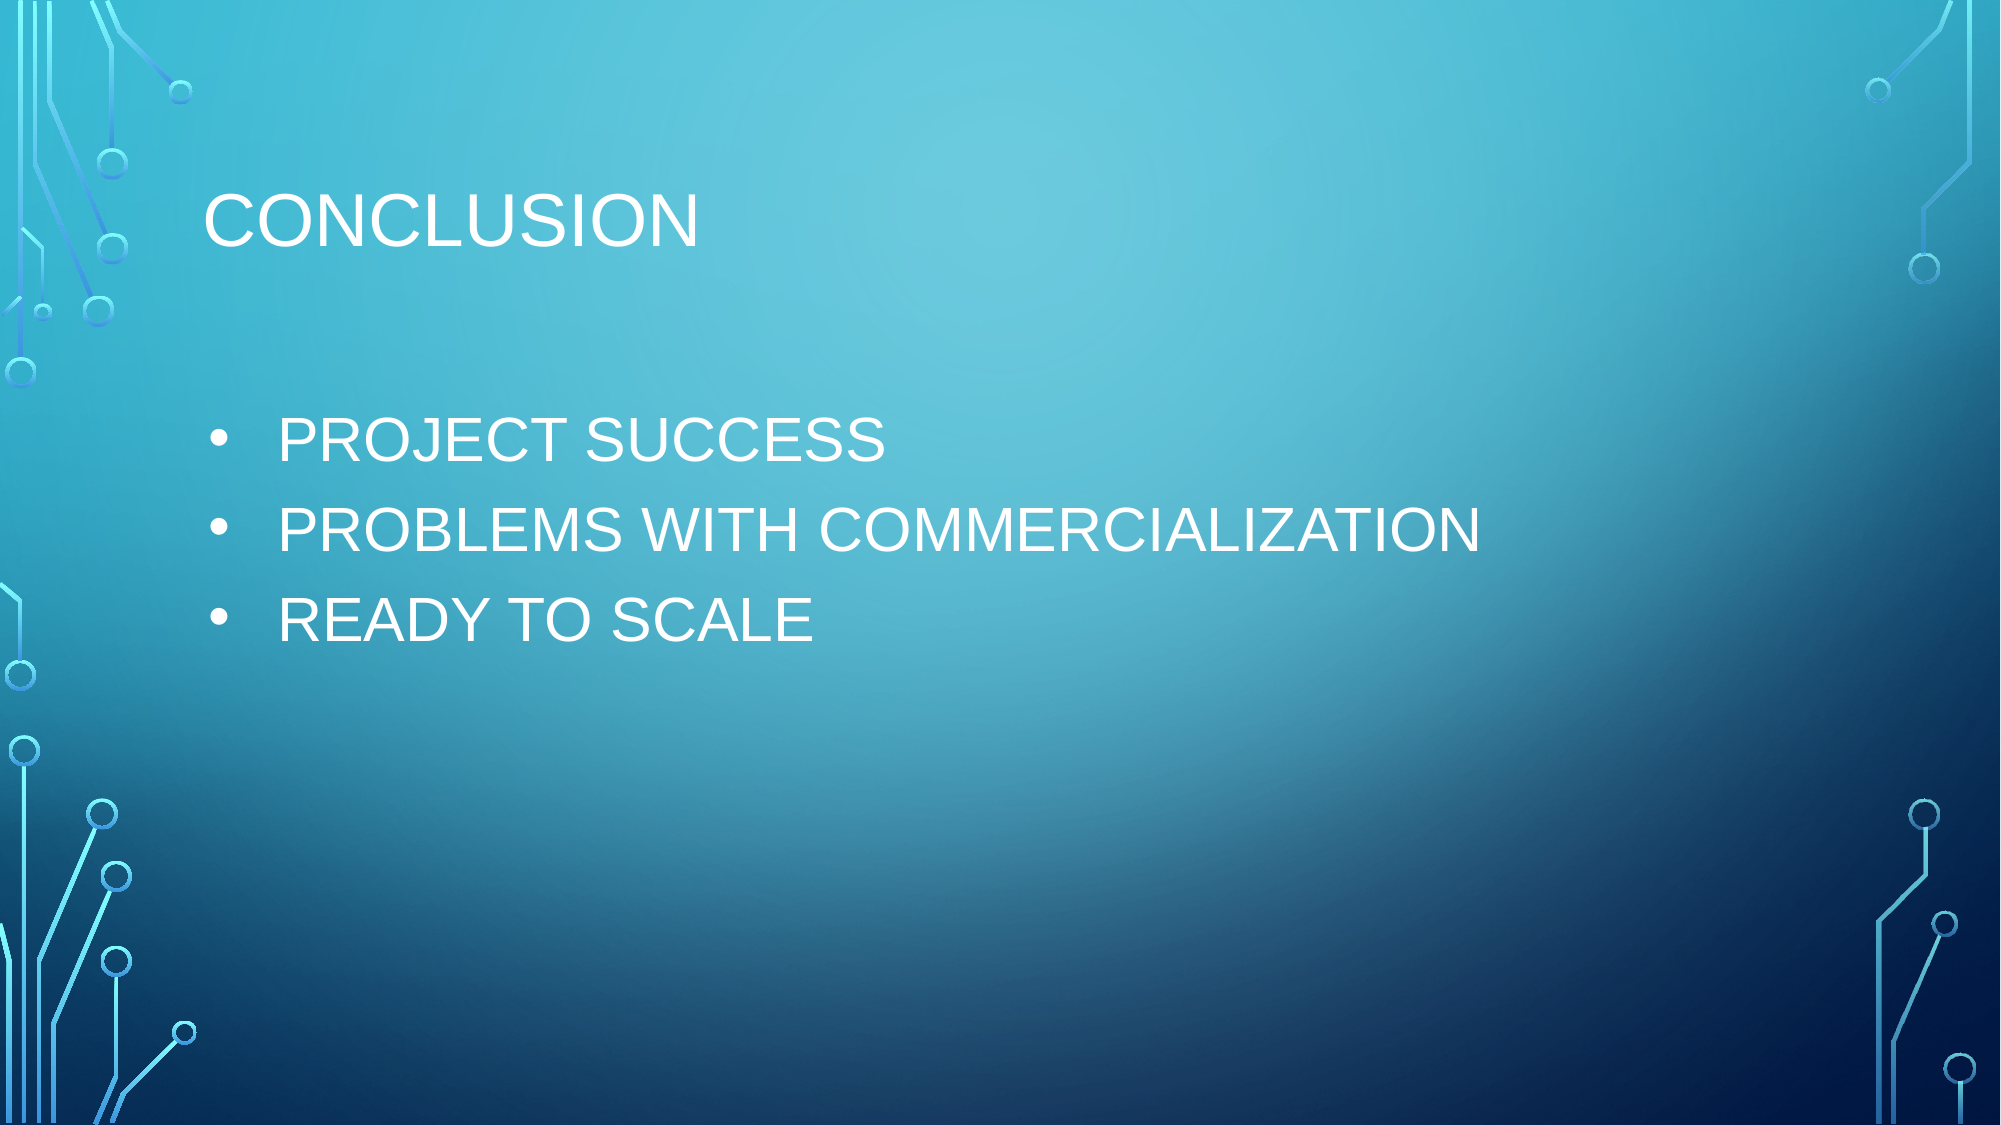

# CONCLUSION
PROJECT SUCCESS
PROBLEMS WITH COMMERCIALIZATION
READY TO SCALE